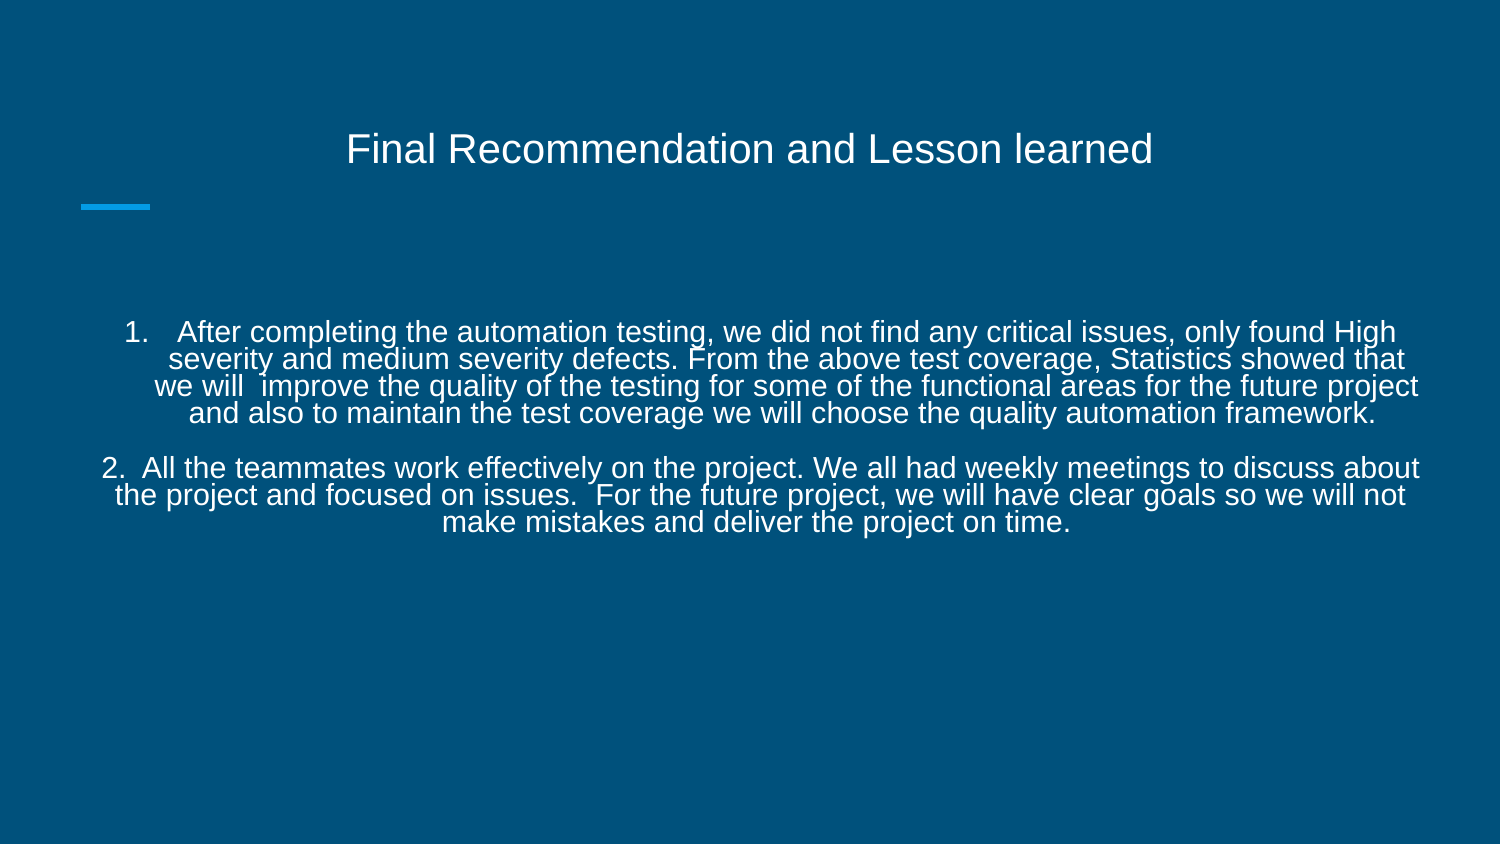

# Final Recommendation and Lesson learned

After completing the automation testing, we did not find any critical issues, only found High severity and medium severity defects. From the above test coverage, Statistics showed that we will  improve the quality of the testing for some of the functional areas for the future project and also to maintain the test coverage we will choose the quality automation framework.

2.  All the teammates work effectively on the project. We all had weekly meetings to discuss about the project and focused on issues.  For the future project, we will have clear goals so we will not make mistakes and deliver the project on time.